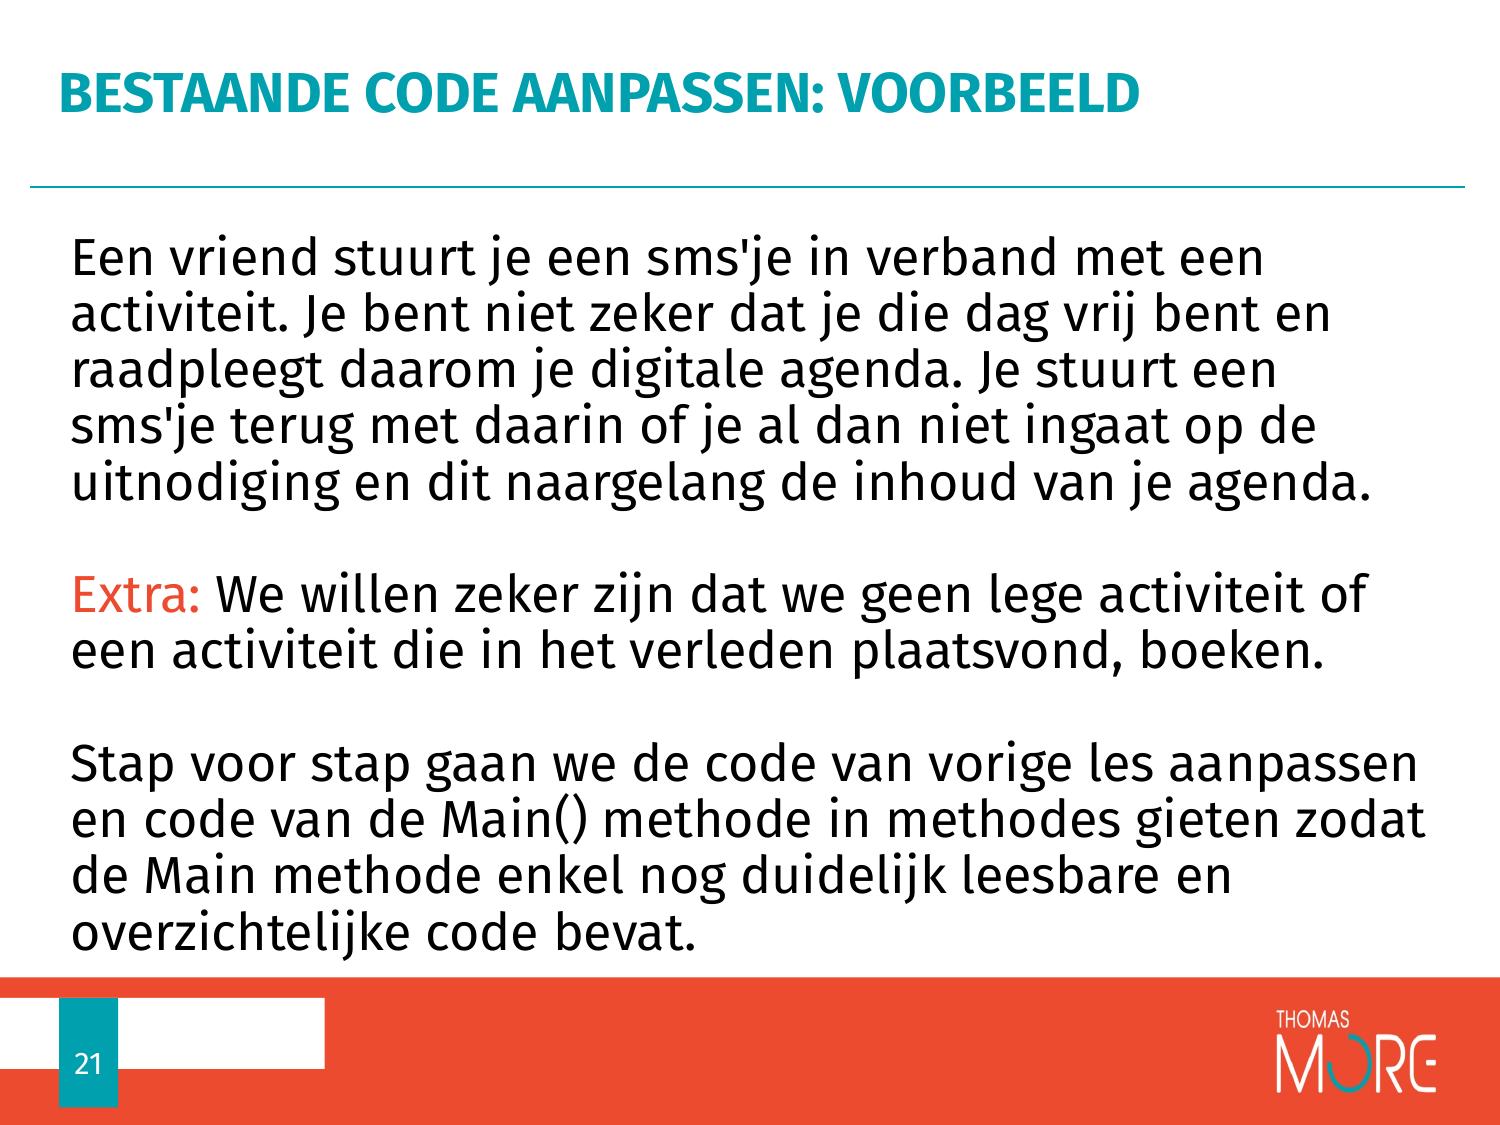

# BESTAANDE CODE AANPASSEN: VOORBEELD
Een vriend stuurt je een sms'je in verband met een activiteit. Je bent niet zeker dat je die dag vrij bent en raadpleegt daarom je digitale agenda. Je stuurt een sms'je terug met daarin of je al dan niet ingaat op de uitnodiging en dit naargelang de inhoud van je agenda.

Extra: We willen zeker zijn dat we geen lege activiteit of een activiteit die in het verleden plaatsvond, boeken.

Stap voor stap gaan we de code van vorige les aanpassen en code van de Main() methode in methodes gieten zodat de Main methode enkel nog duidelijk leesbare en overzichtelijke code bevat.
21